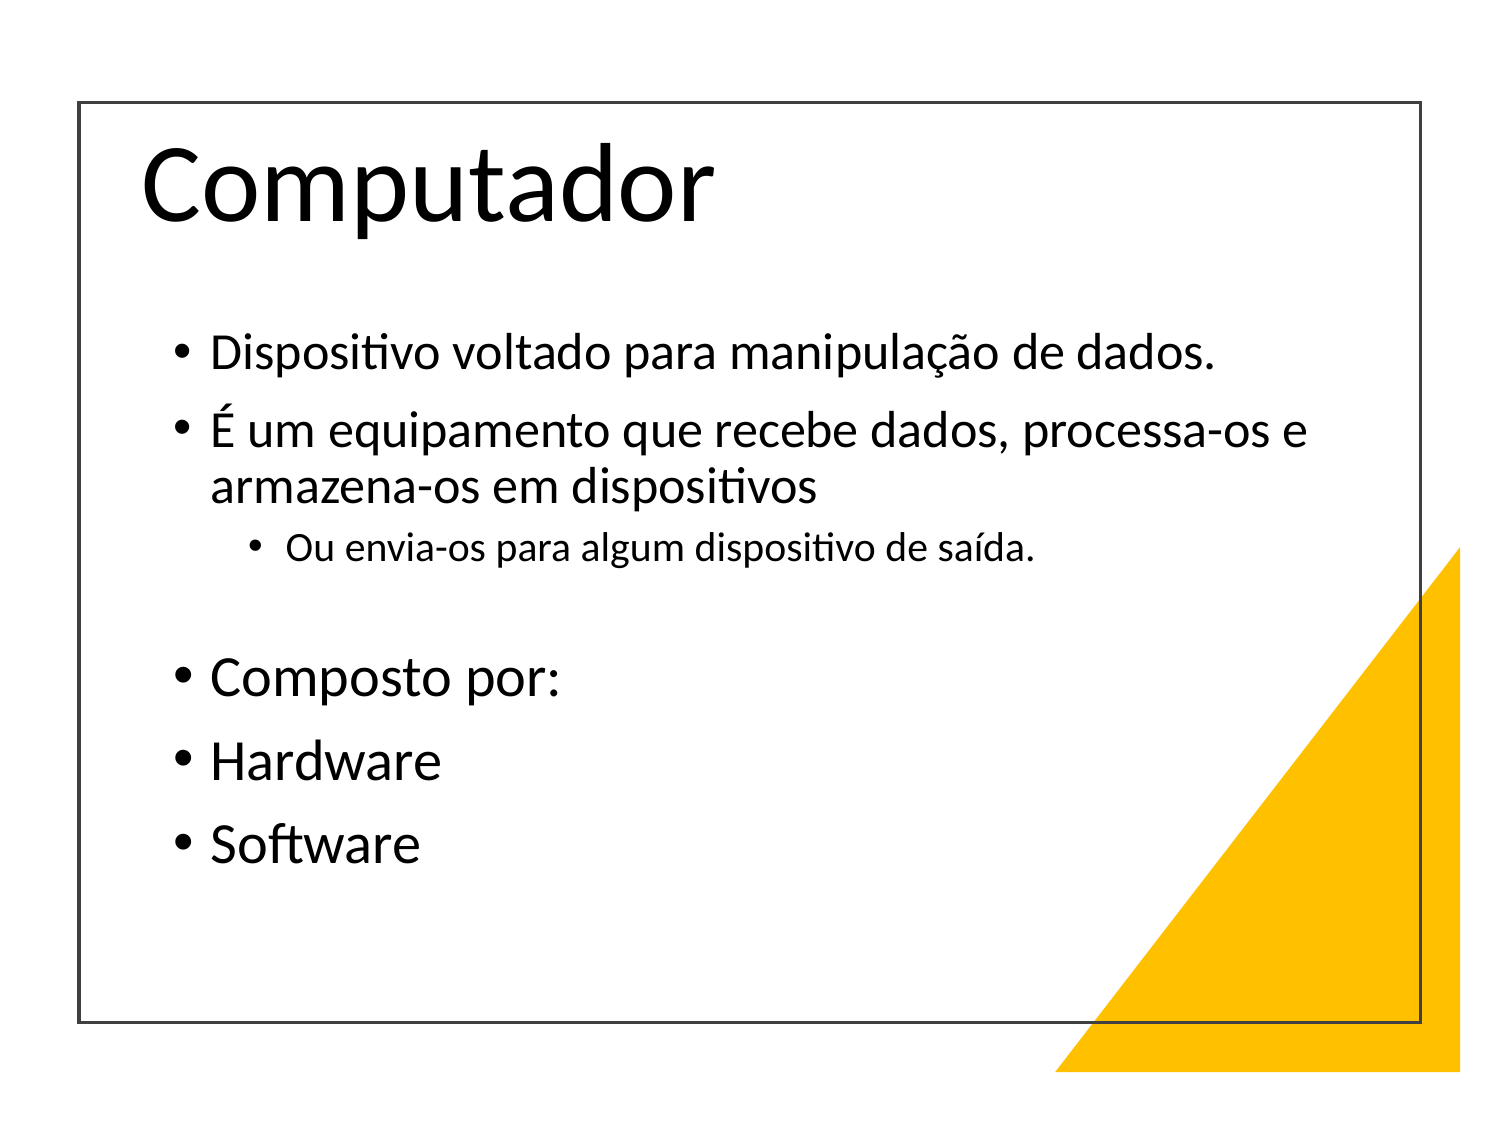

# Computador

Dispositivo voltado para manipulação de dados.
É um equipamento que recebe dados, processa-os e armazena-os em dispositivos
Ou envia-os para algum dispositivo de saída.

Composto por:
Hardware
Software